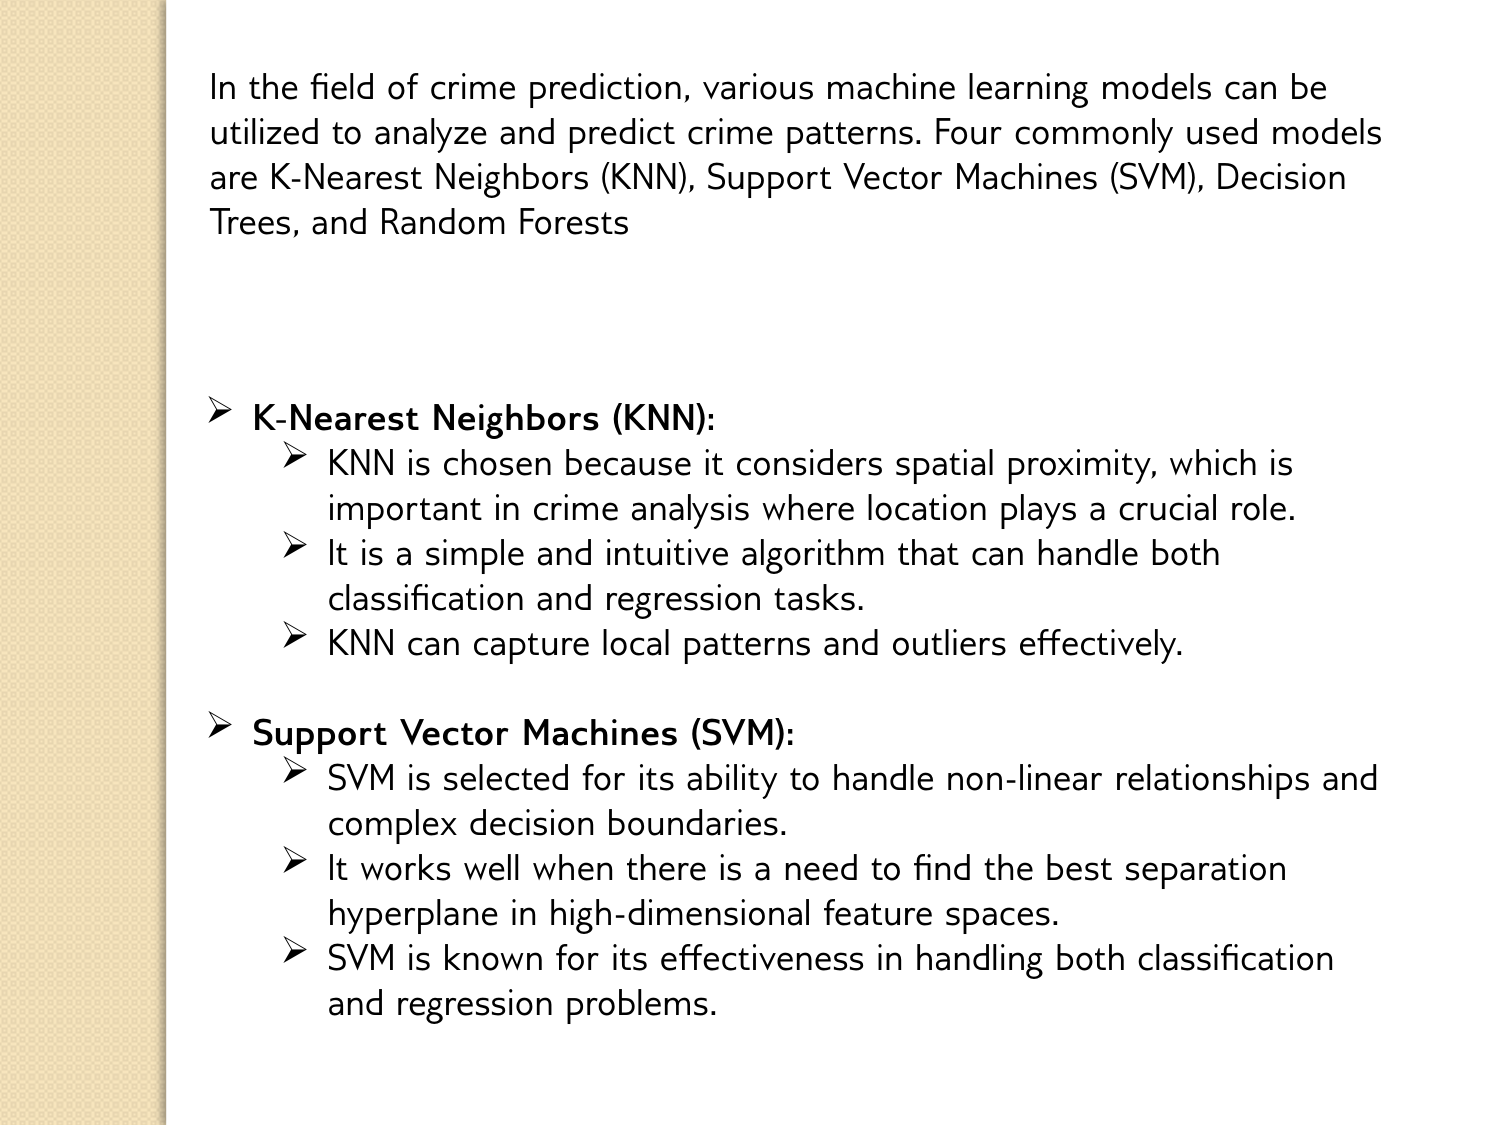

In the field of crime prediction, various machine learning models can be utilized to analyze and predict crime patterns. Four commonly used models are K-Nearest Neighbors (KNN), Support Vector Machines (SVM), Decision Trees, and Random Forests
K-Nearest Neighbors (KNN):
KNN is chosen because it considers spatial proximity, which is important in crime analysis where location plays a crucial role.
It is a simple and intuitive algorithm that can handle both classification and regression tasks.
KNN can capture local patterns and outliers effectively.

Support Vector Machines (SVM):
SVM is selected for its ability to handle non-linear relationships and complex decision boundaries.
It works well when there is a need to find the best separation hyperplane in high-dimensional feature spaces.
SVM is known for its effectiveness in handling both classification and regression problems.